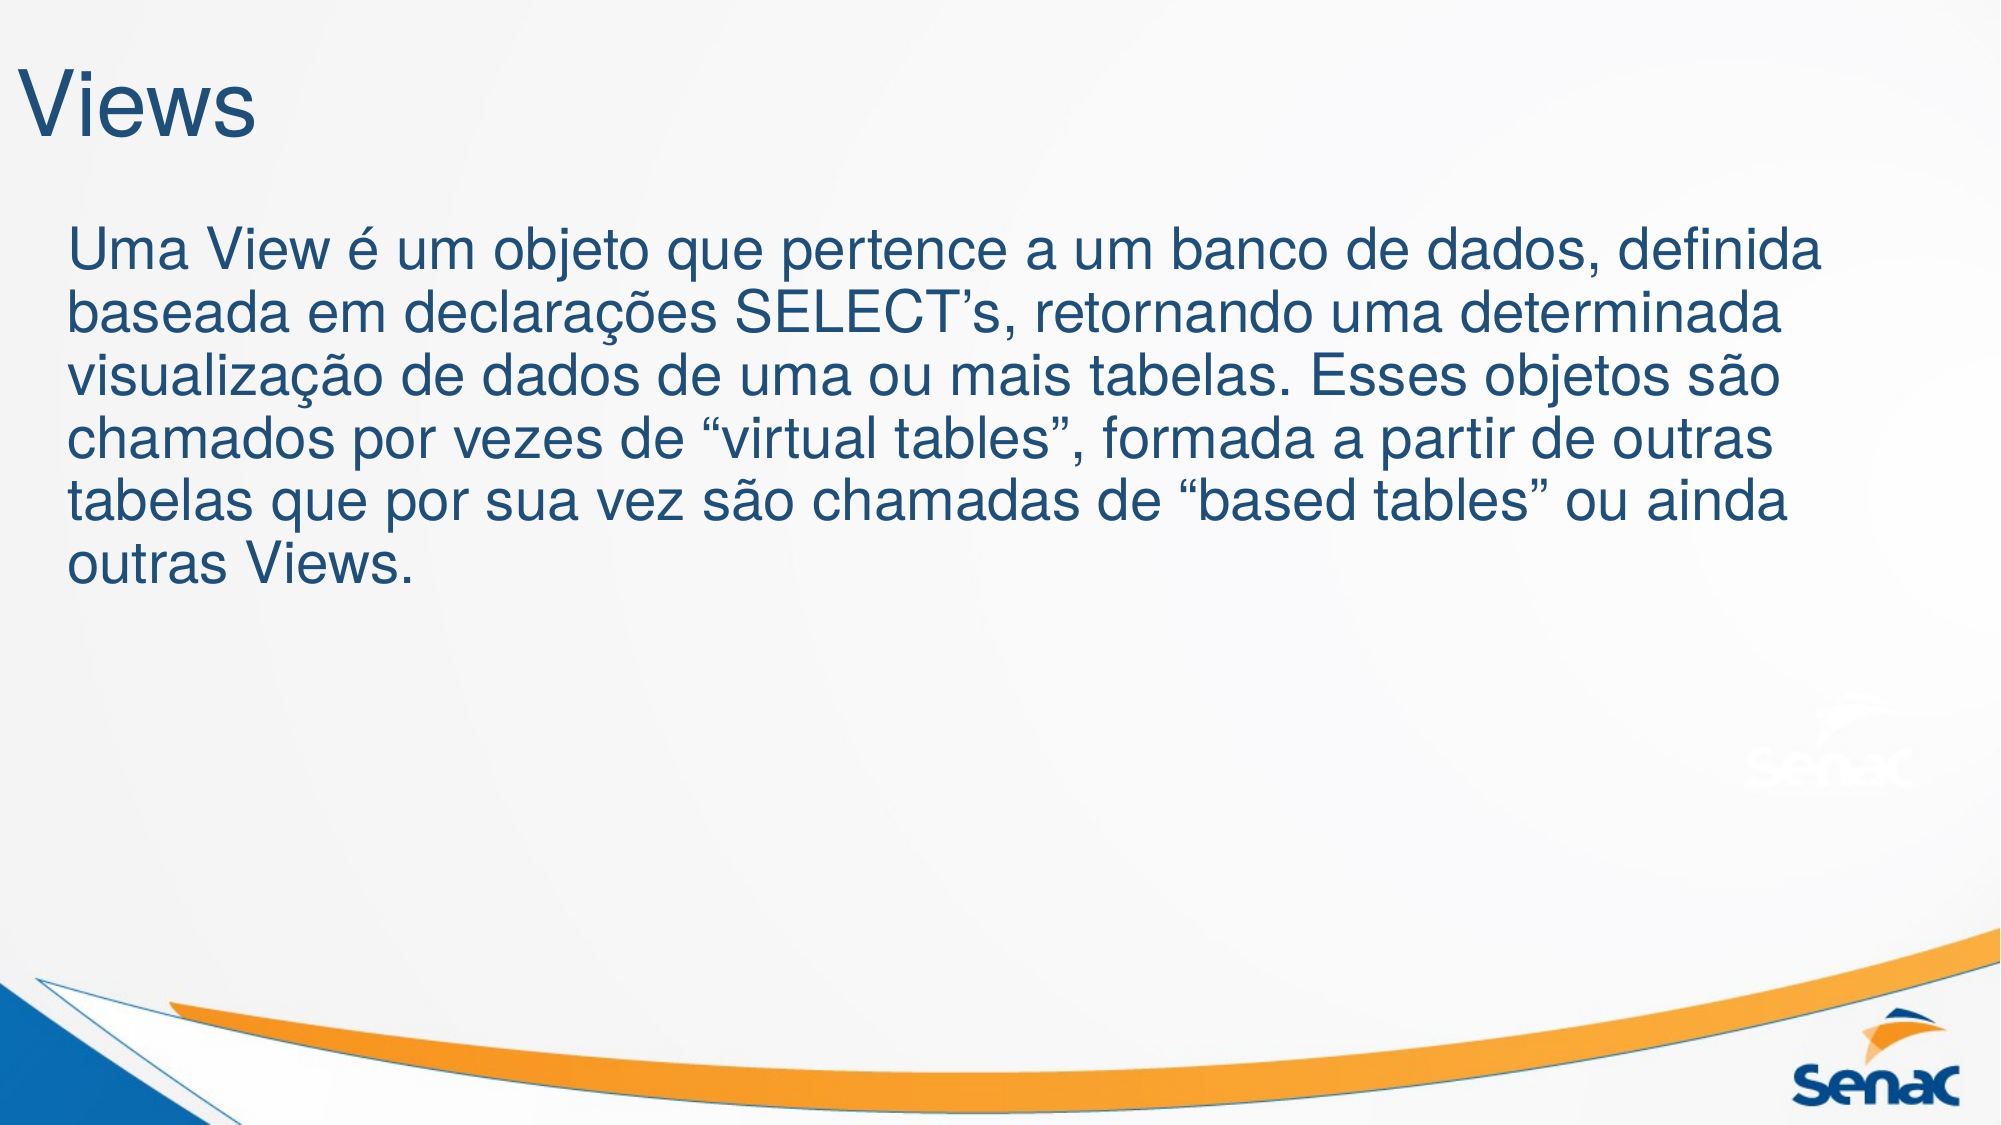

# Views
Uma View é um objeto que pertence a um banco de dados, definida baseada em declarações SELECT’s, retornando uma determinada visualização de dados de uma ou mais tabelas. Esses objetos são chamados por vezes de “virtual tables”, formada a partir de outras tabelas que por sua vez são chamadas de “based tables” ou ainda outras Views.